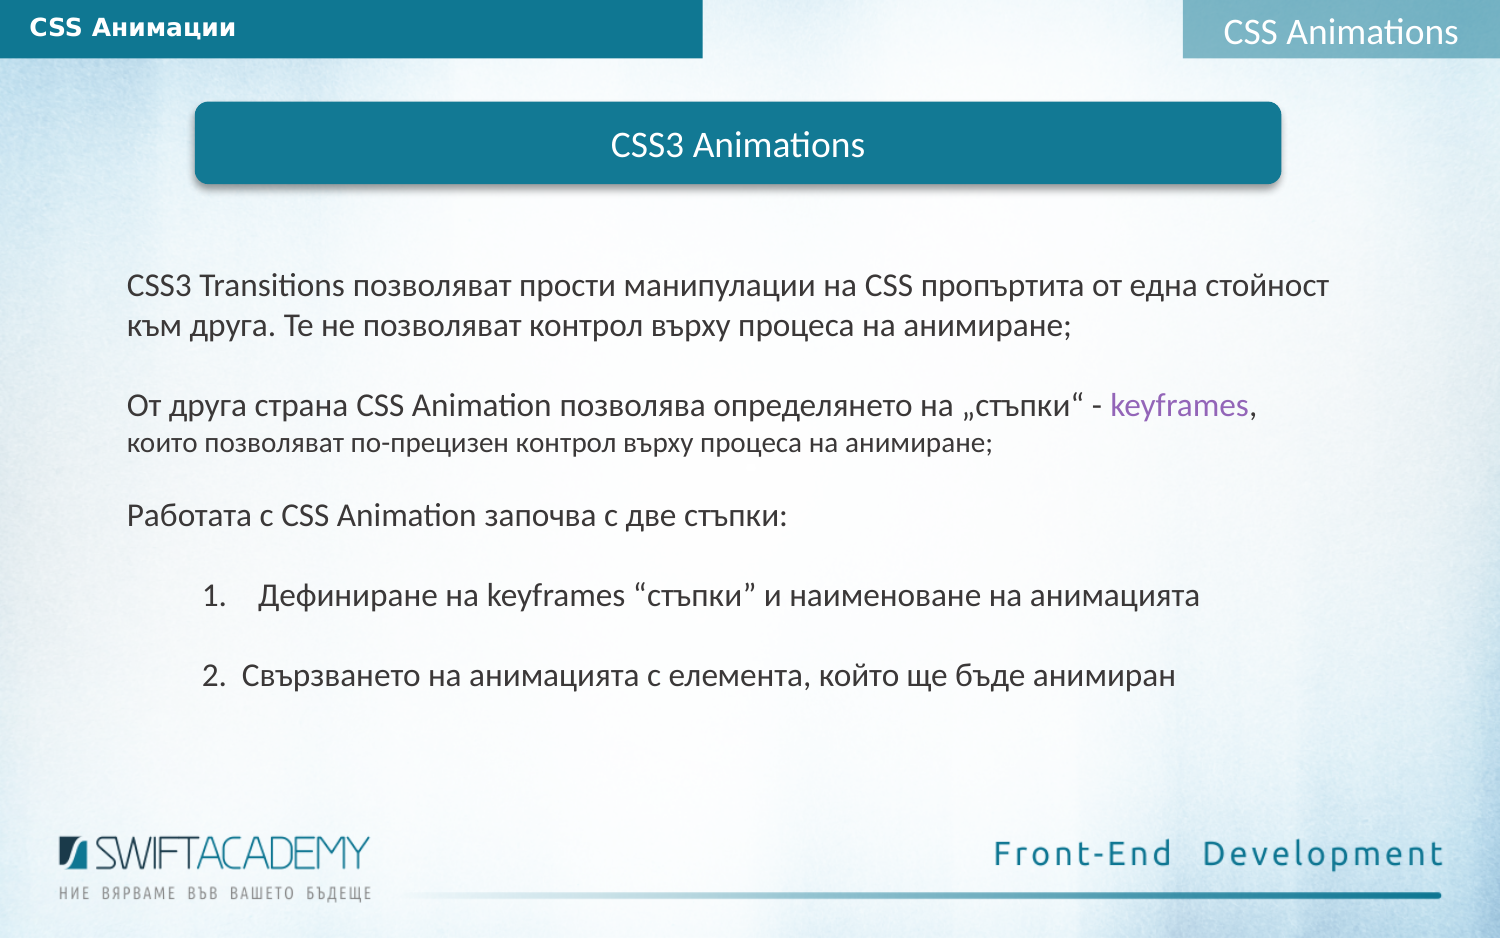

CSS Animations
CSS Анимации
CSS3 Animations
CSS3 Transitions позволяват прости манипулации на CSS пропъртита от една стойност към друга. Те не позволяват контрол върху процеса на анимиране;

От друга страна CSS Animation позволява определянето на „стъпки“ - keyframes,
които позволяват по-прецизен контрол върху процеса на анимиране;

Работата с CSS Animation започва с две стъпки:

Дефиниране на keyframes “стъпки” и наименоване на анимацията

2.  Свързването на анимацията с елемента, който ще бъде анимиран